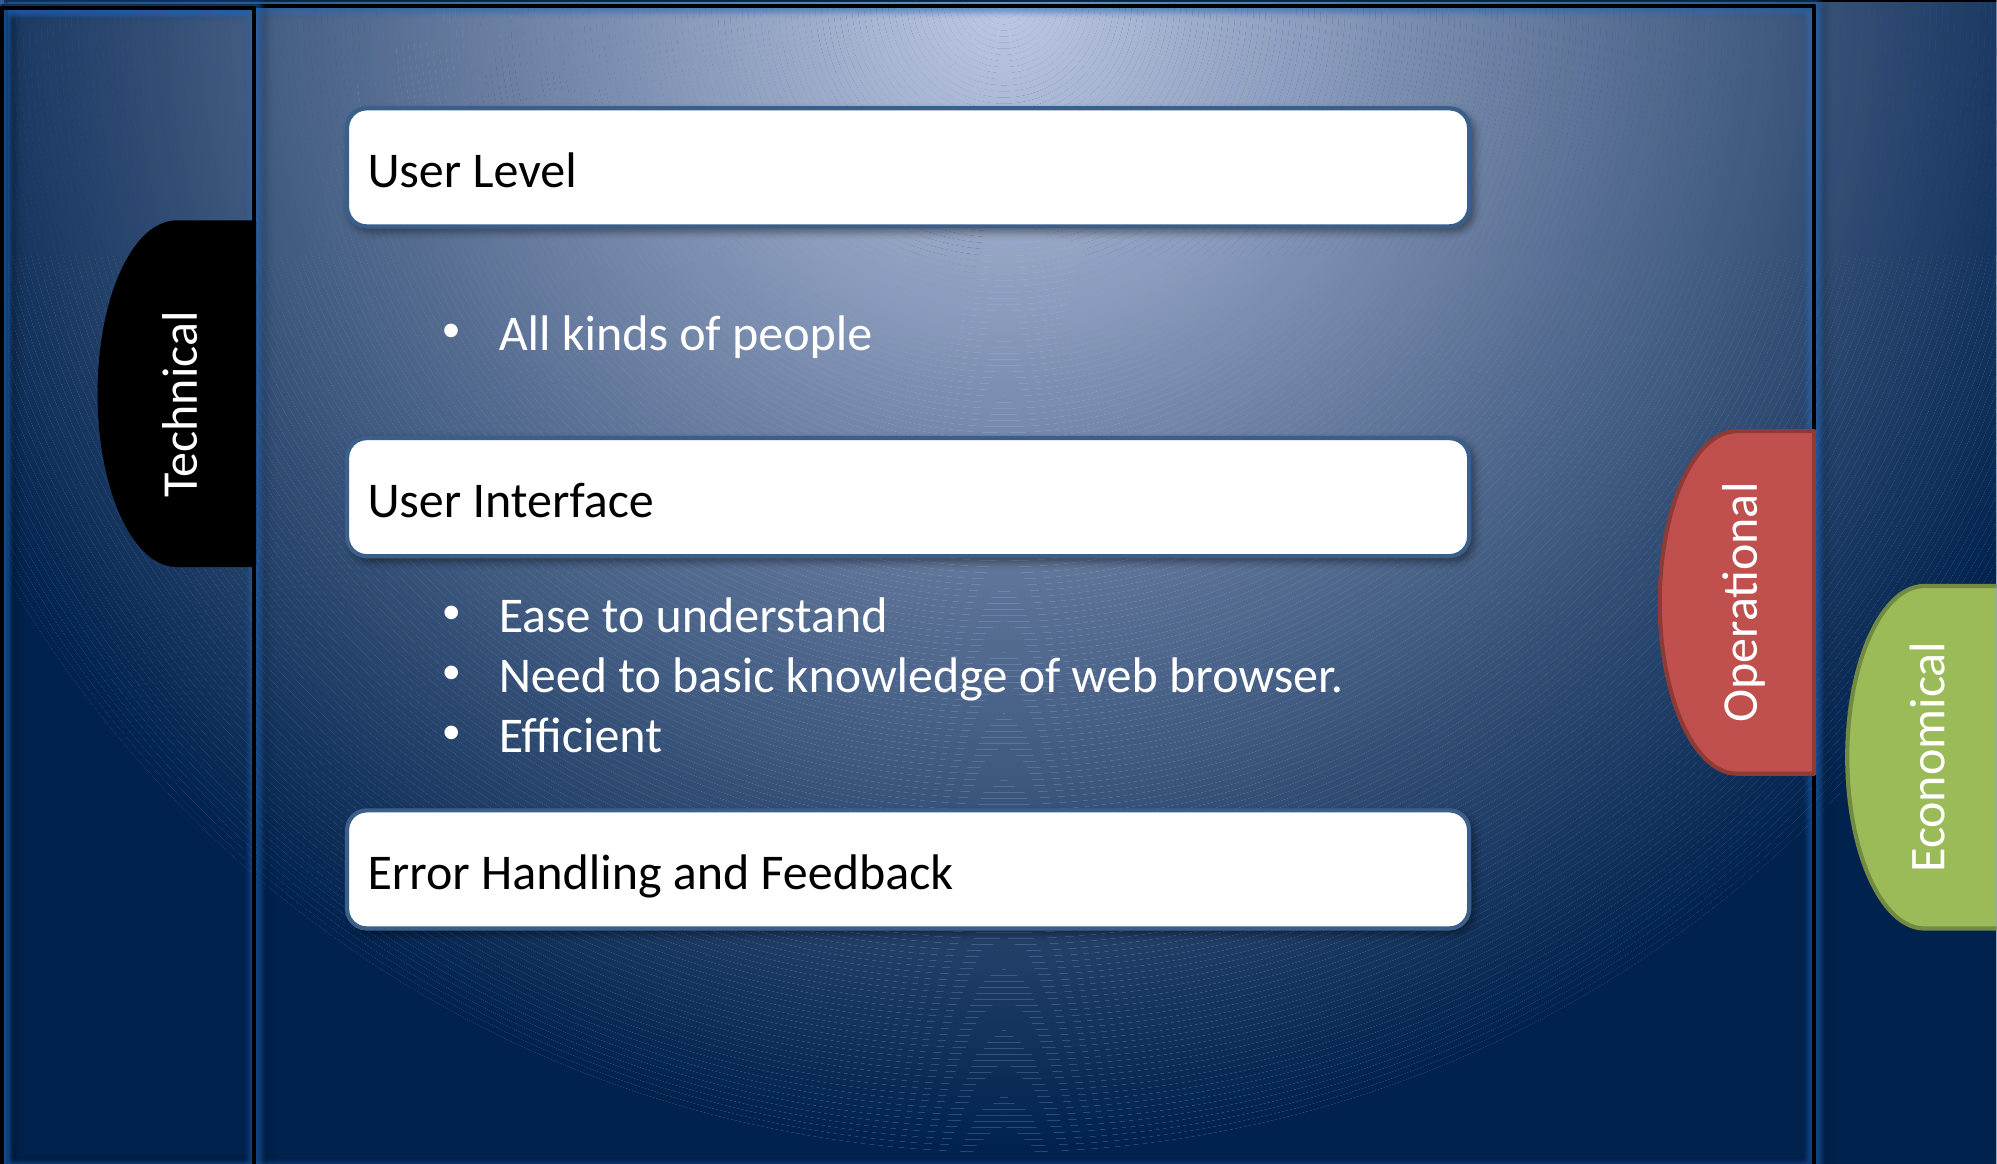

User Level

All kinds of people
Technical

User Interface
Operational

Ease to understand
Need to basic knowledge of web browser.
Efficient

Economical
Error Handling and Feedback

8